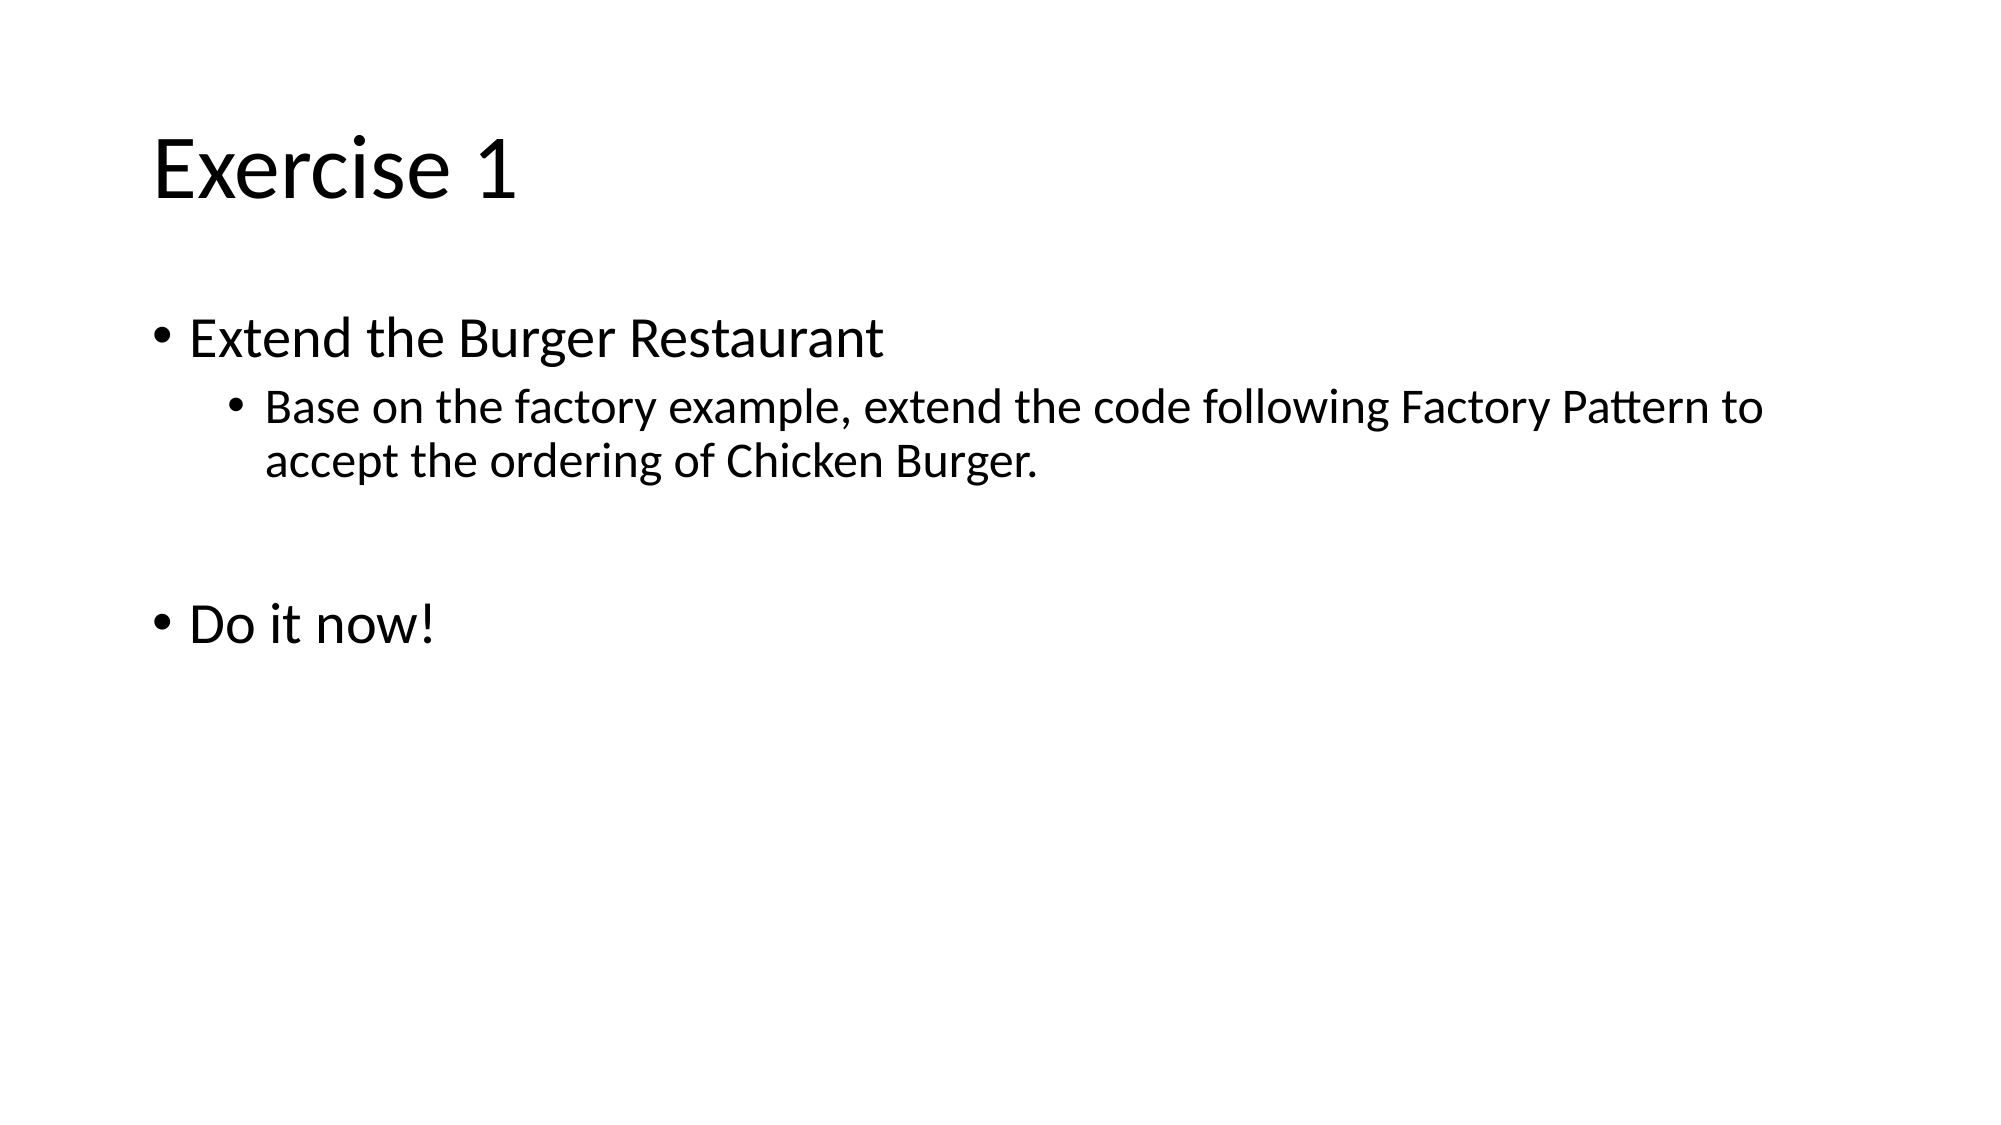

# Exercise 1
Extend the Burger Restaurant
Base on the factory example, extend the code following Factory Pattern to accept the ordering of Chicken Burger.

Do it now!